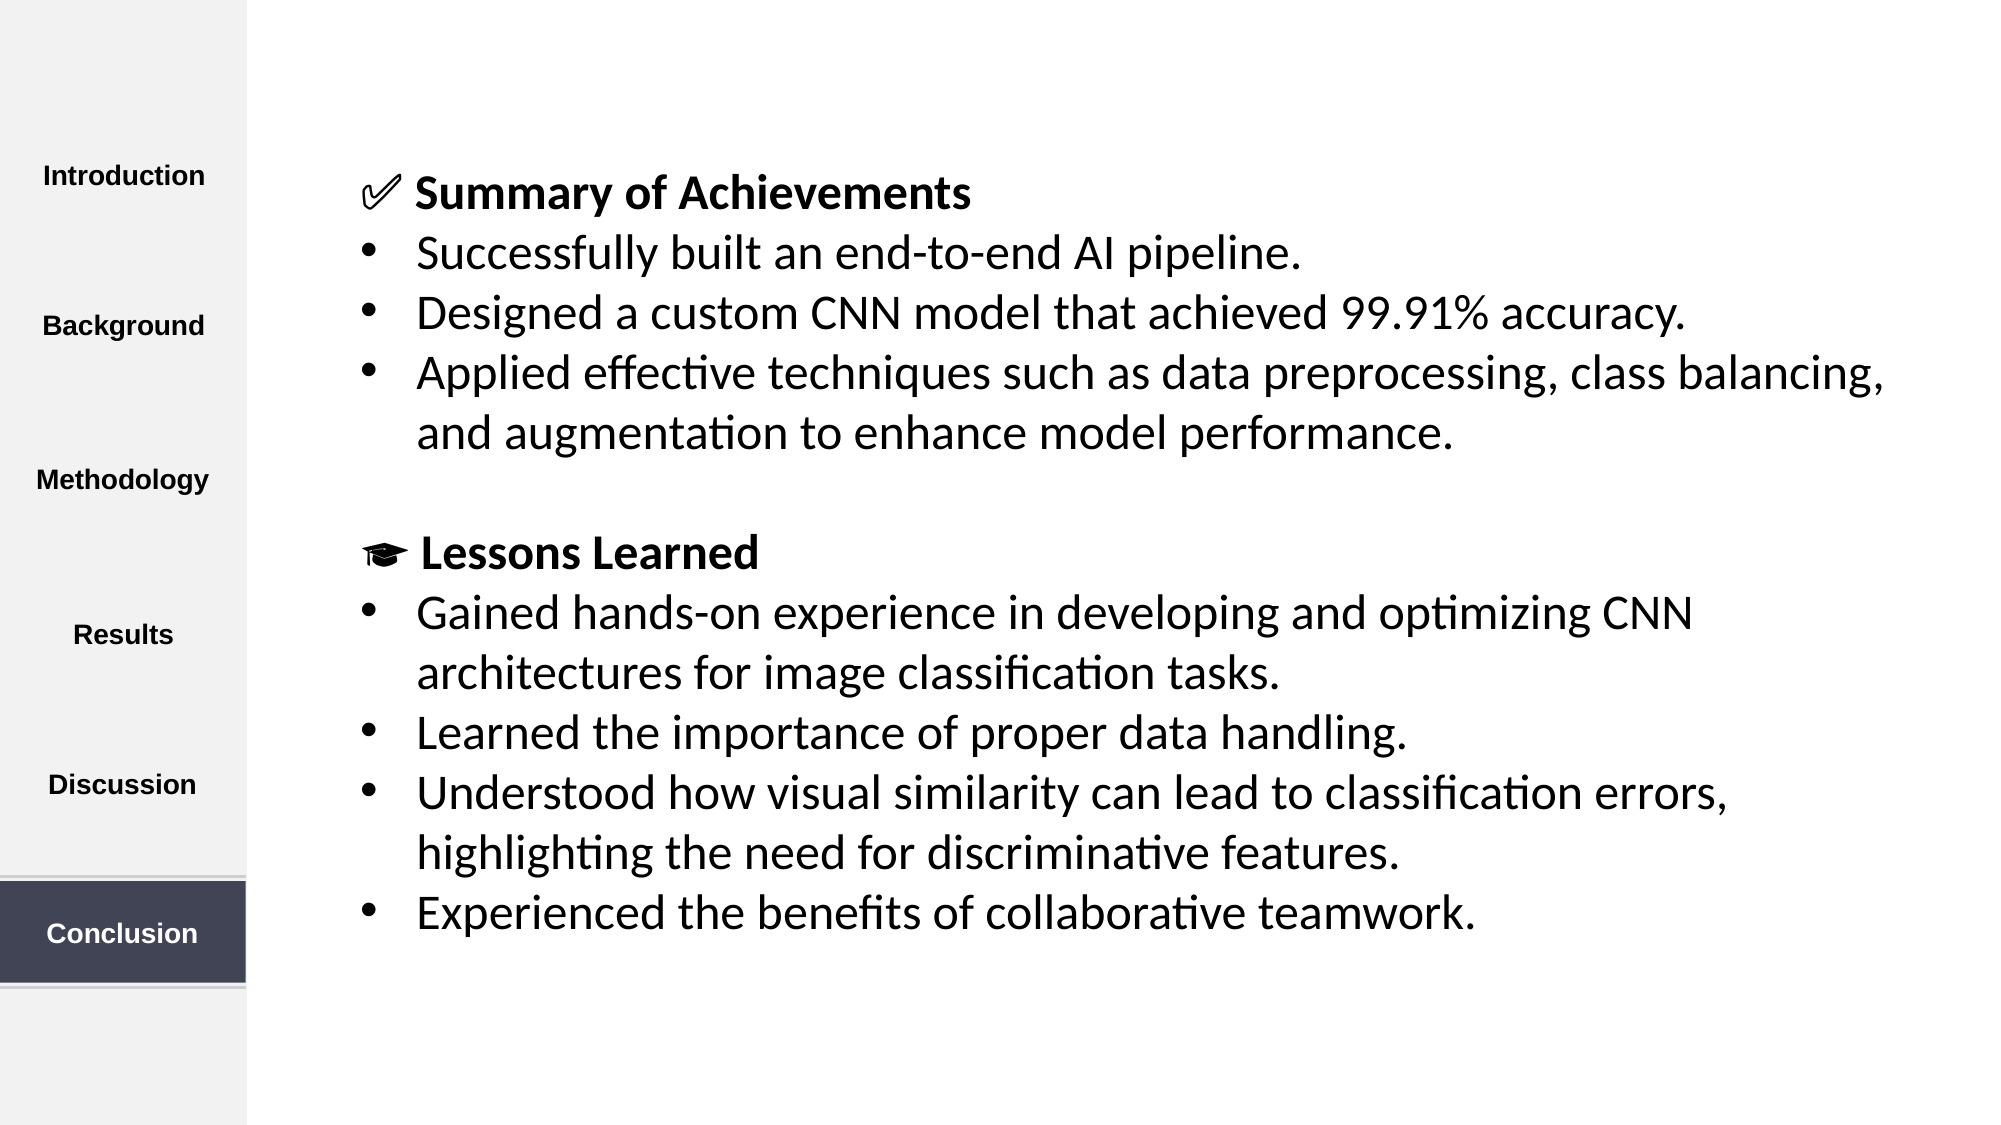

Introduction
✅ Summary of Achievements
Successfully built an end-to-end AI pipeline.
Designed a custom CNN model that achieved 99.91% accuracy.
Applied effective techniques such as data preprocessing, class balancing, and augmentation to enhance model performance.

🎓 Lessons Learned
Gained hands-on experience in developing and optimizing CNN architectures for image classification tasks.
Learned the importance of proper data handling.
Understood how visual similarity can lead to classification errors, highlighting the need for discriminative features.
Experienced the benefits of collaborative teamwork.
Background
Methodology
Results
Discussion

Conclusion